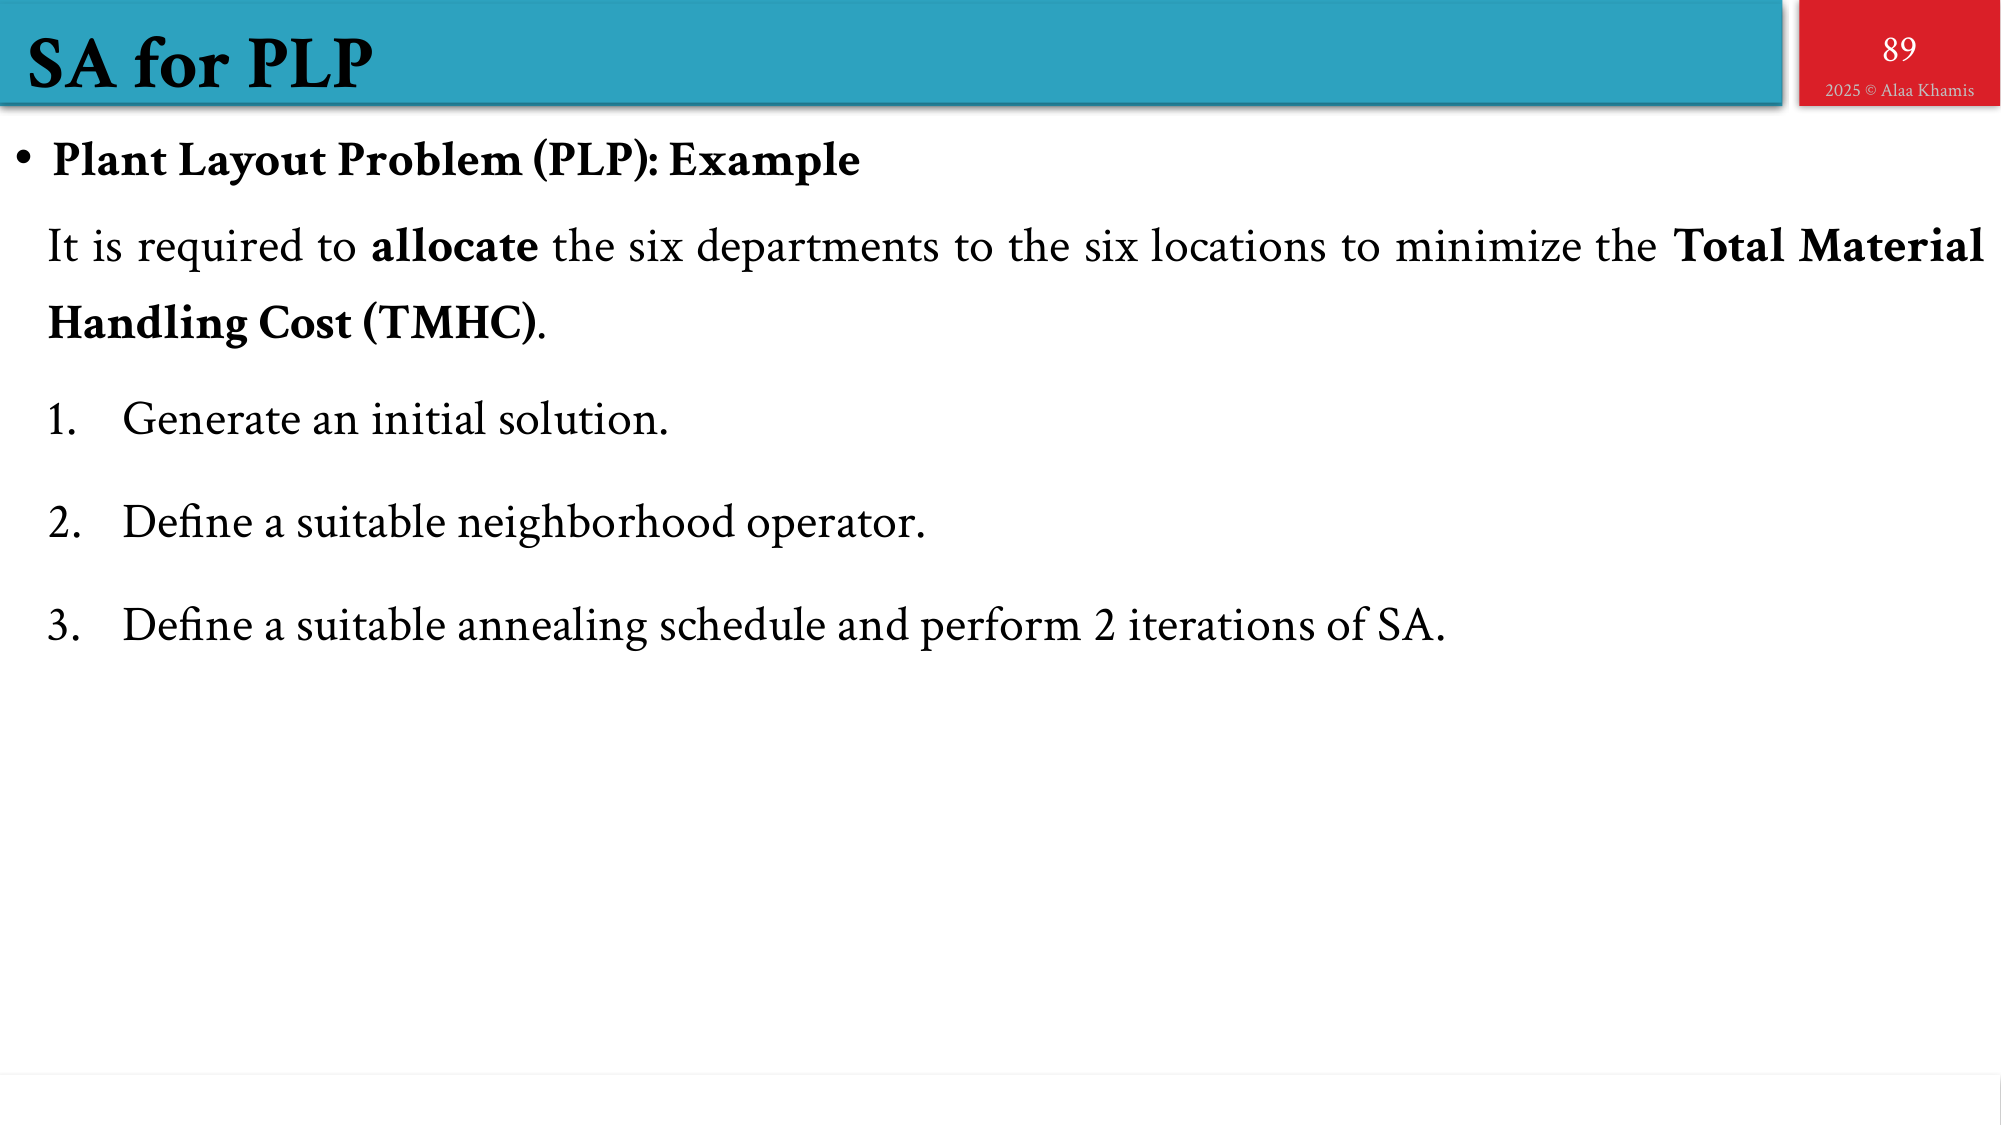

SA for PLP
Plant Layout Problem (PLP): Example
It is required to allocate the six departments to the six locations to minimize the Total Material Handling Cost (TMHC).
Generate an initial solution.
Define a suitable neighborhood operator.
Define a suitable annealing schedule and perform 2 iterations of SA.